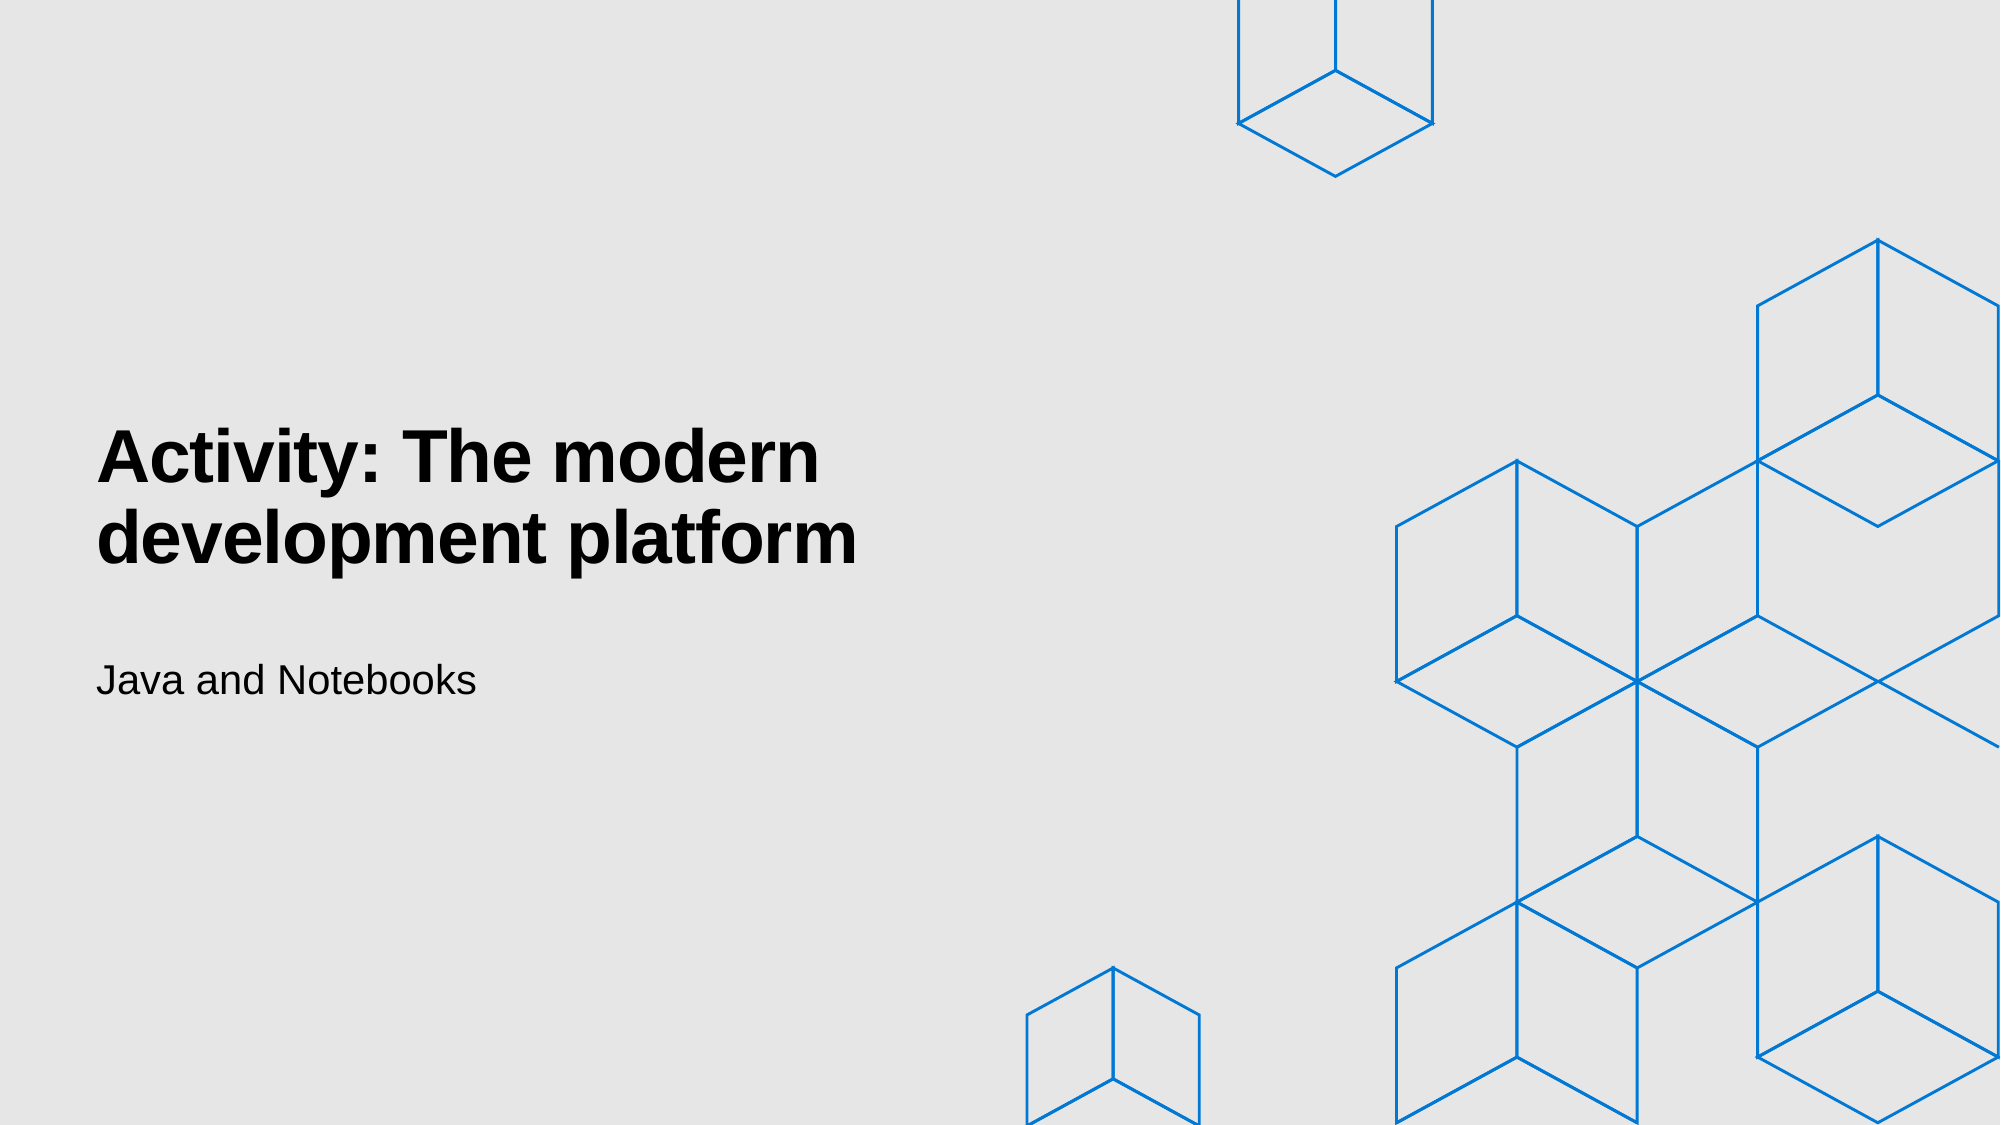

# Activity: The modern development platform
Java and Notebooks